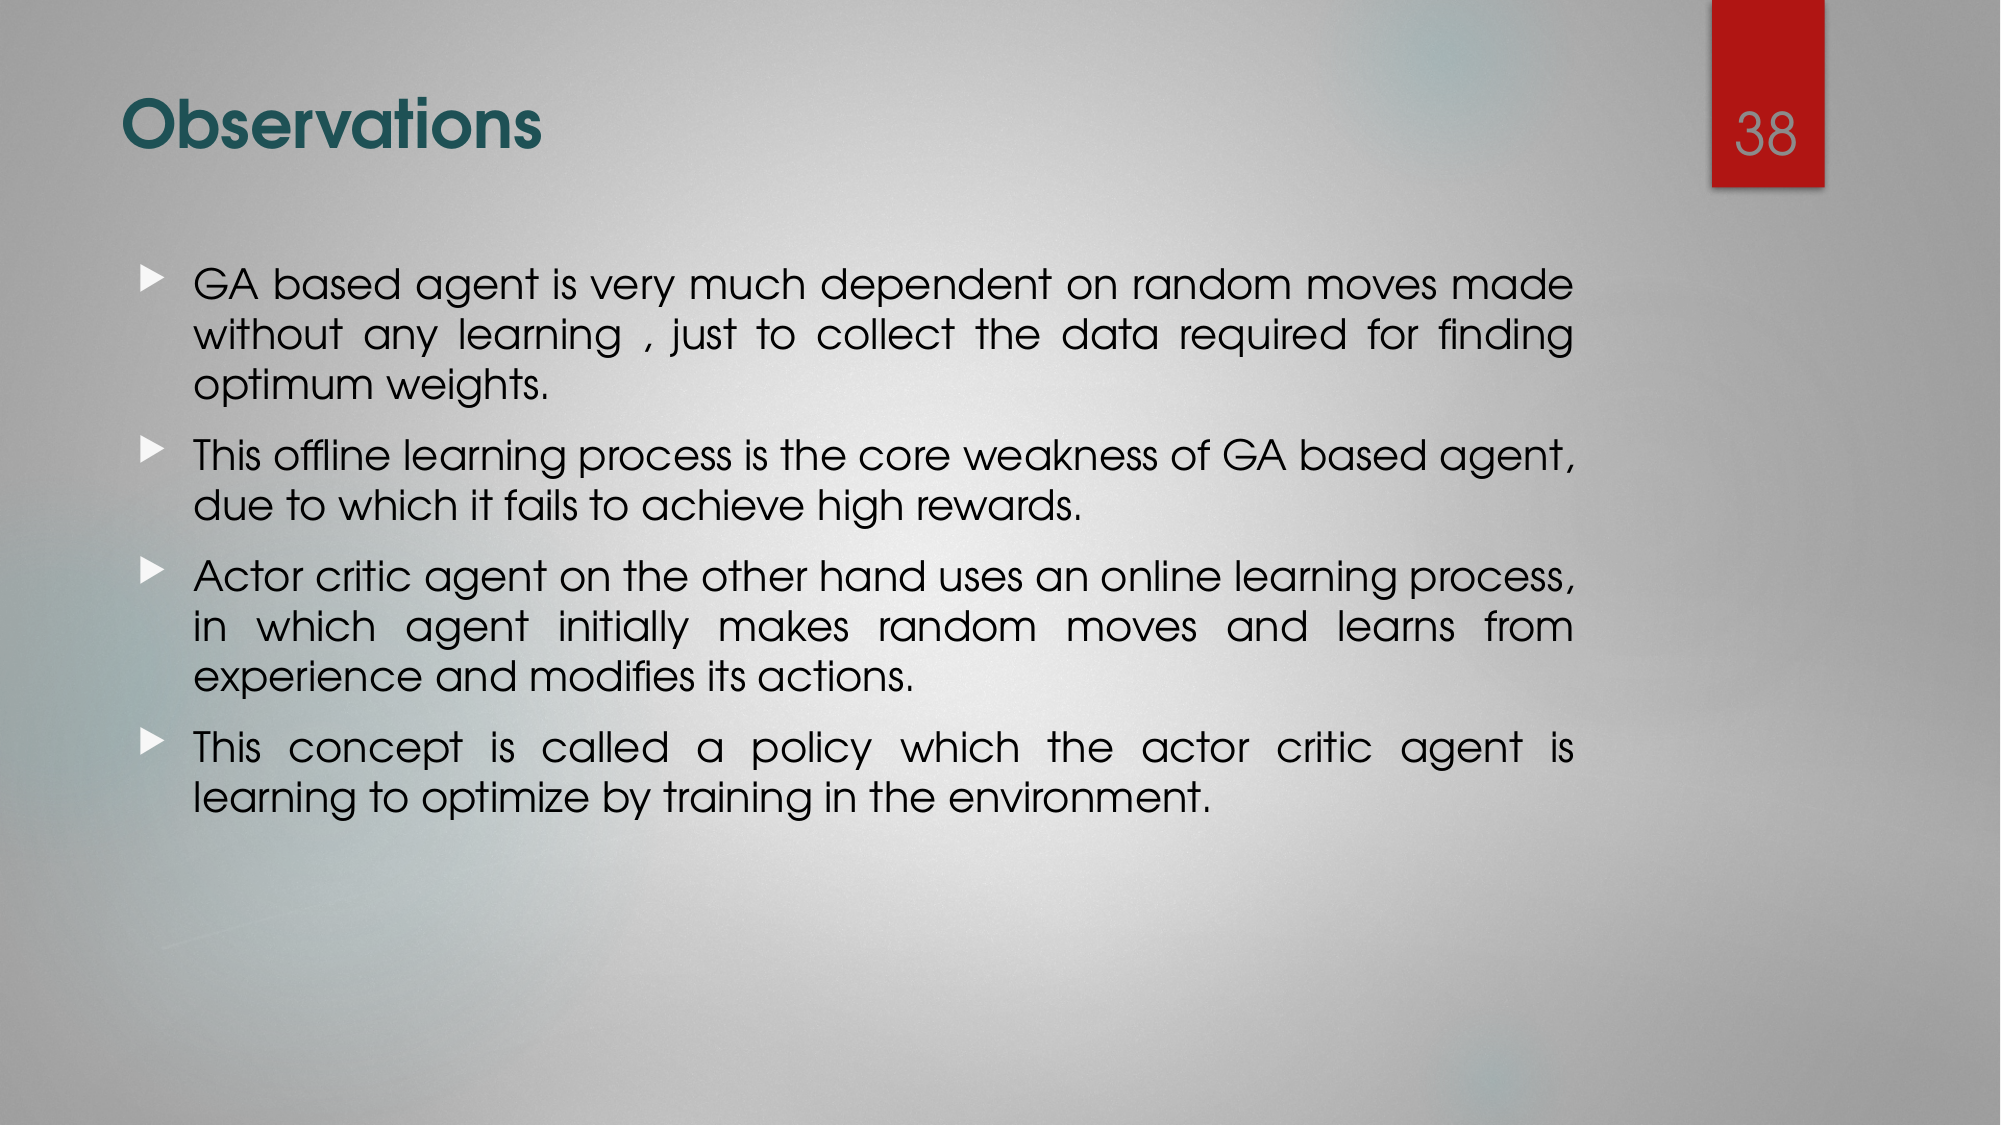

38
# Observations
GA based agent is very much dependent on random moves made without any learning , just to collect the data required for finding optimum weights.
This offline learning process is the core weakness of GA based agent, due to which it fails to achieve high rewards.
Actor critic agent on the other hand uses an online learning process, in which agent initially makes random moves and learns from experience and modifies its actions.
This concept is called a policy which the actor critic agent is learning to optimize by training in the environment.